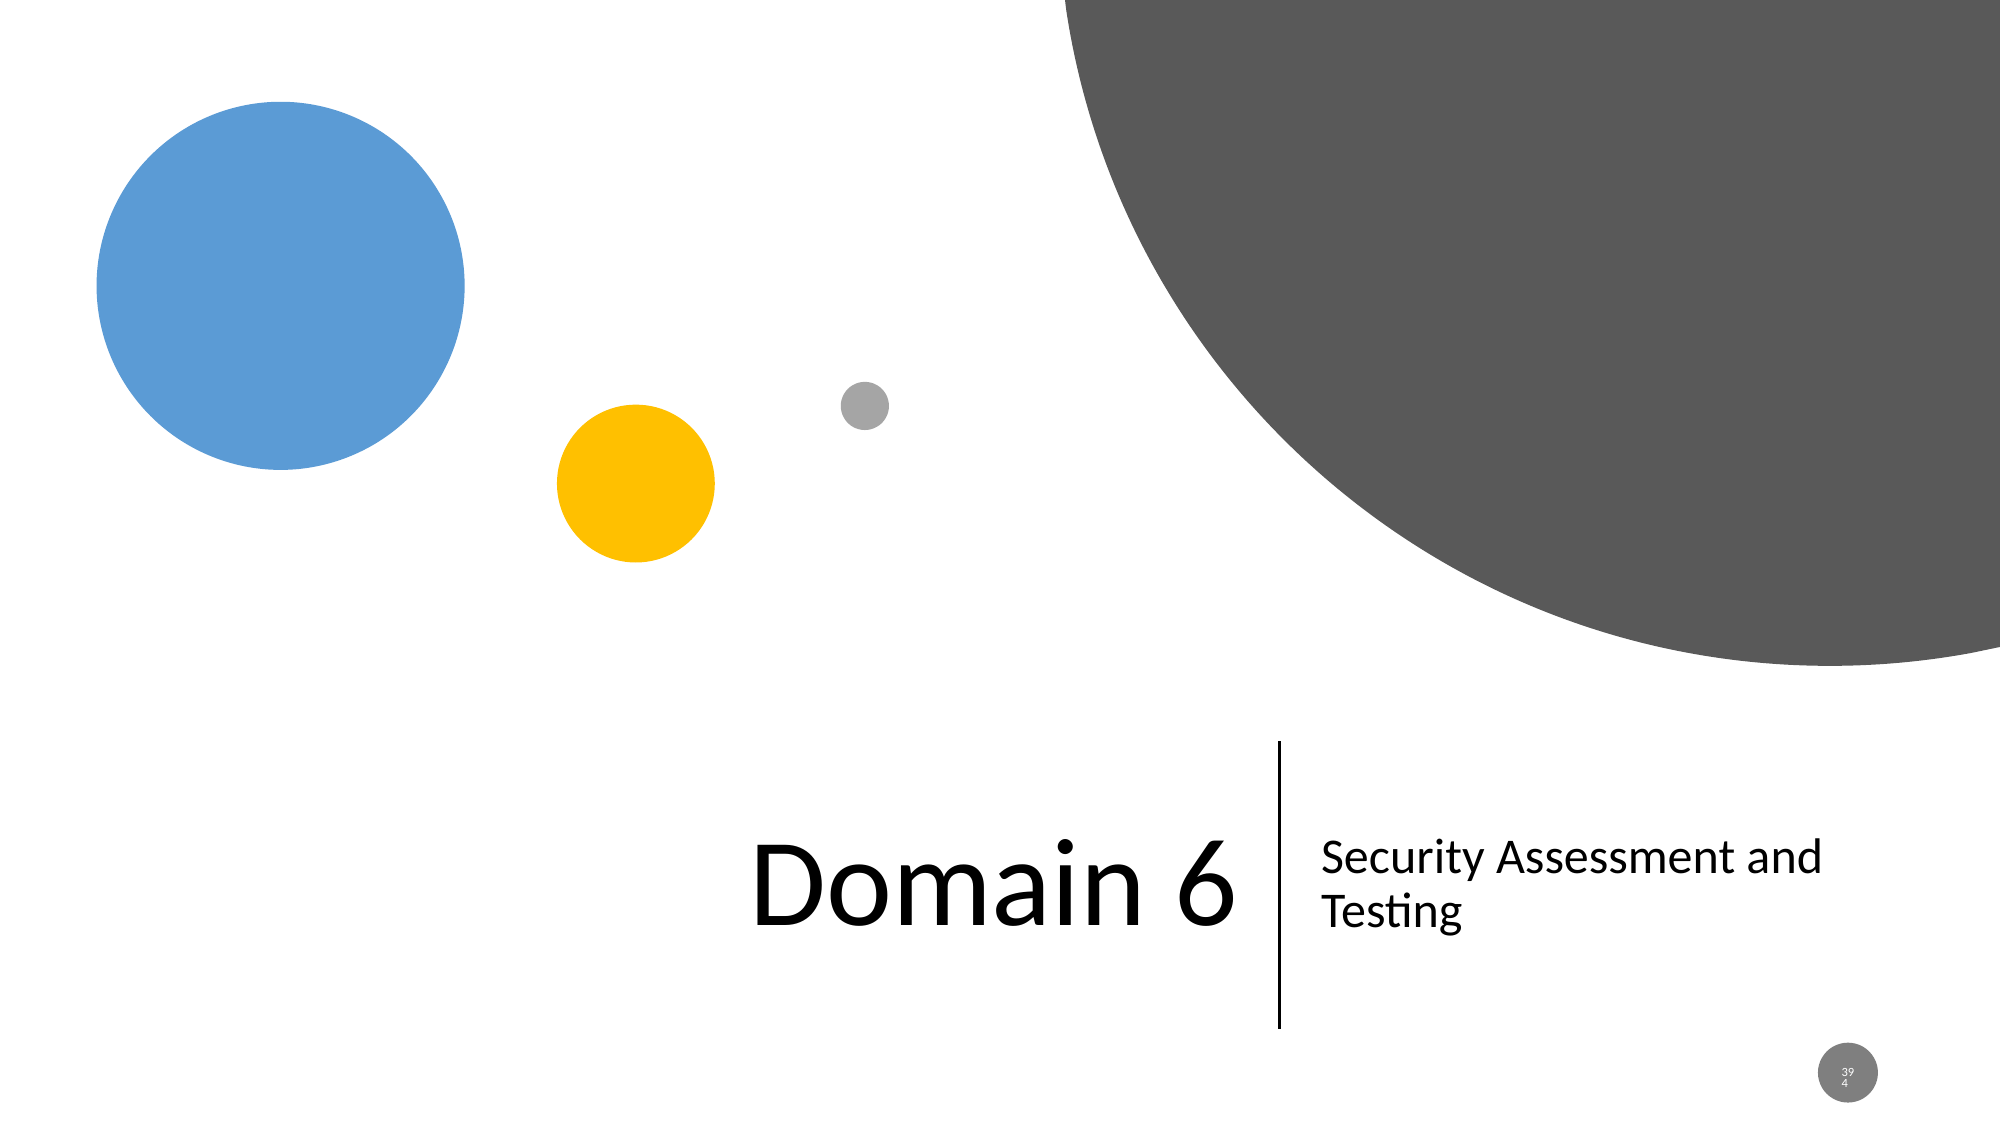

# Domain 6
Security Assessment and Testing
394